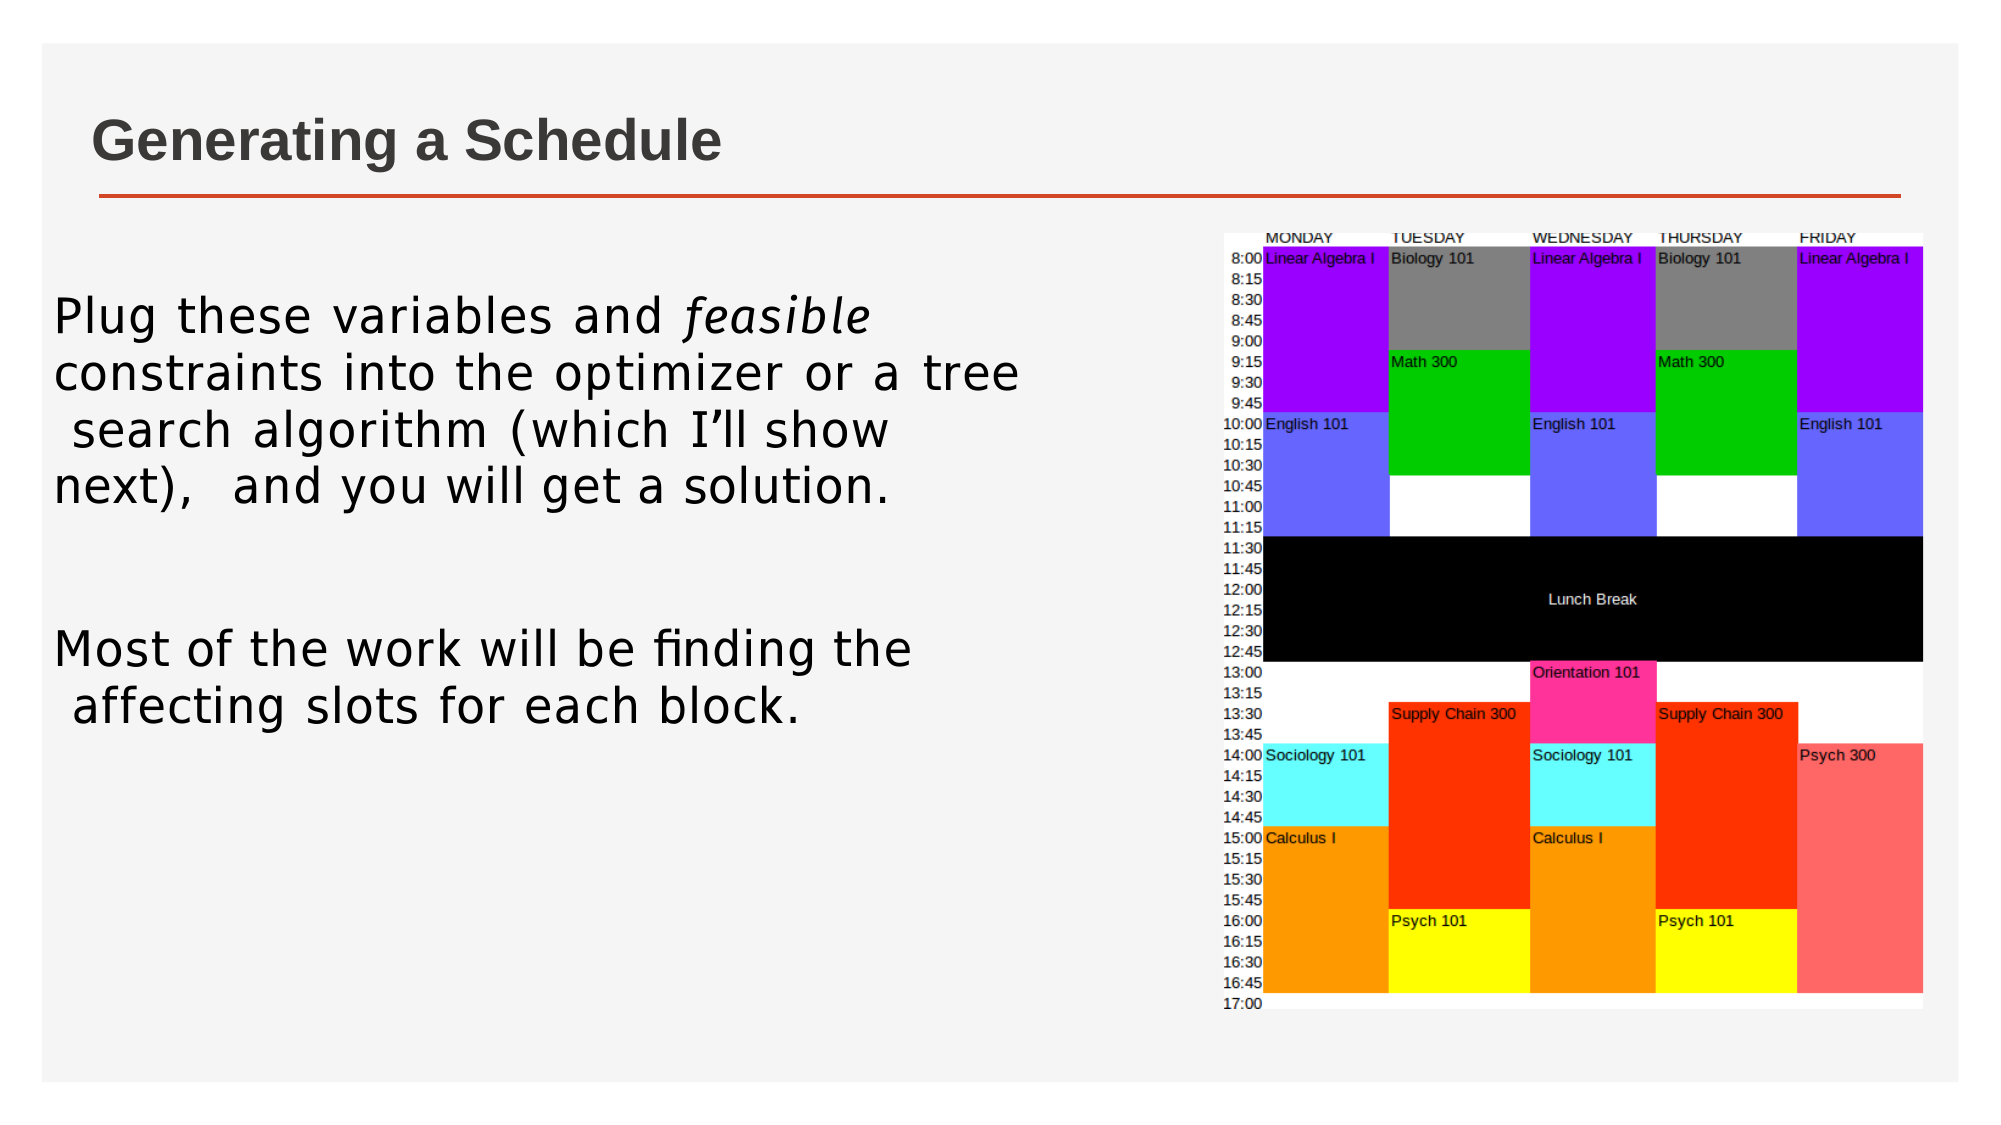

Generating a Schedule

Plug these variables and feasible  constraints into the optimizer or a tree  search algorithm (which I’ll show next),  and you will get a solution.

Most of the work will be finding the  affecting slots for each block.
74